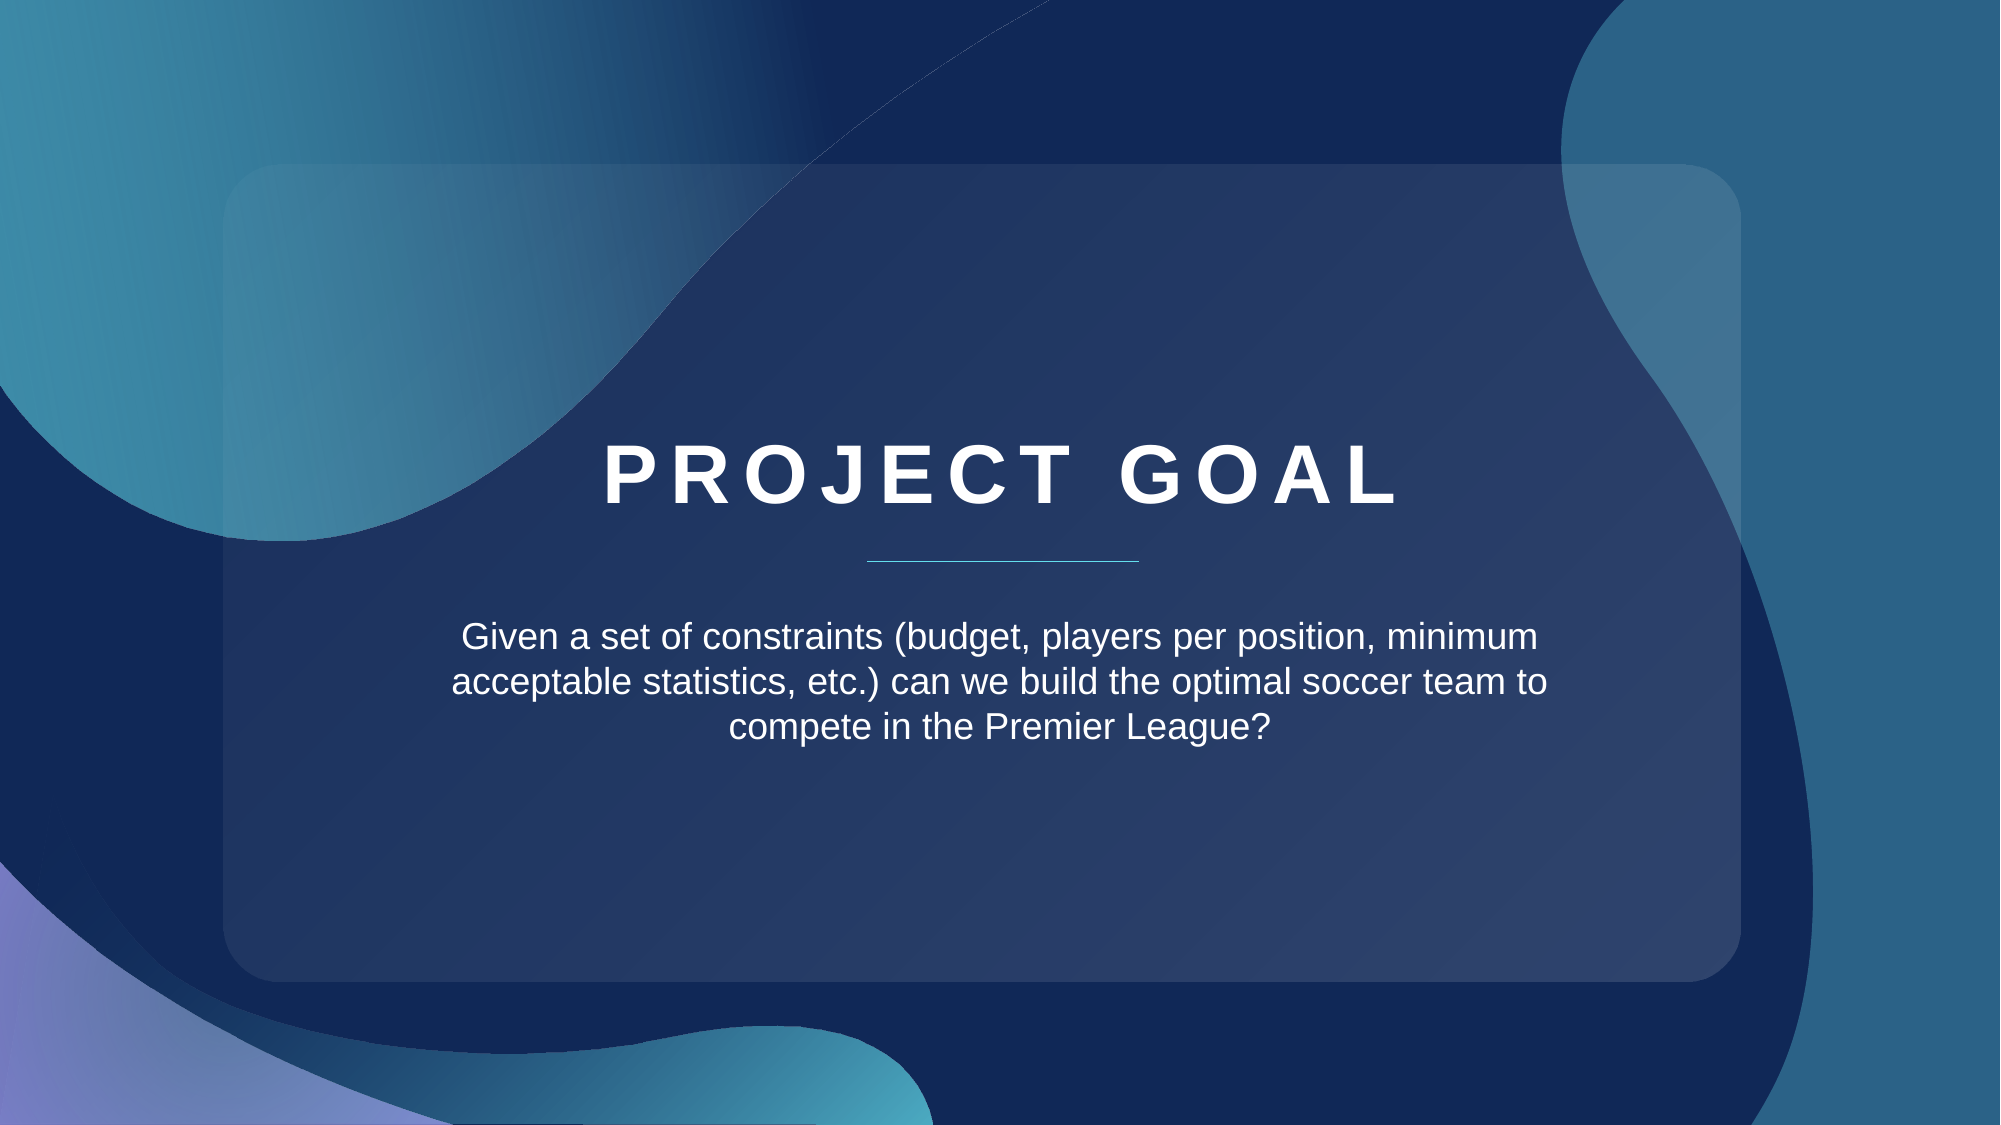

# Project goal
Given a set of constraints (budget, players per position, minimum acceptable statistics, etc.) can we build the optimal soccer team to compete in the Premier League?